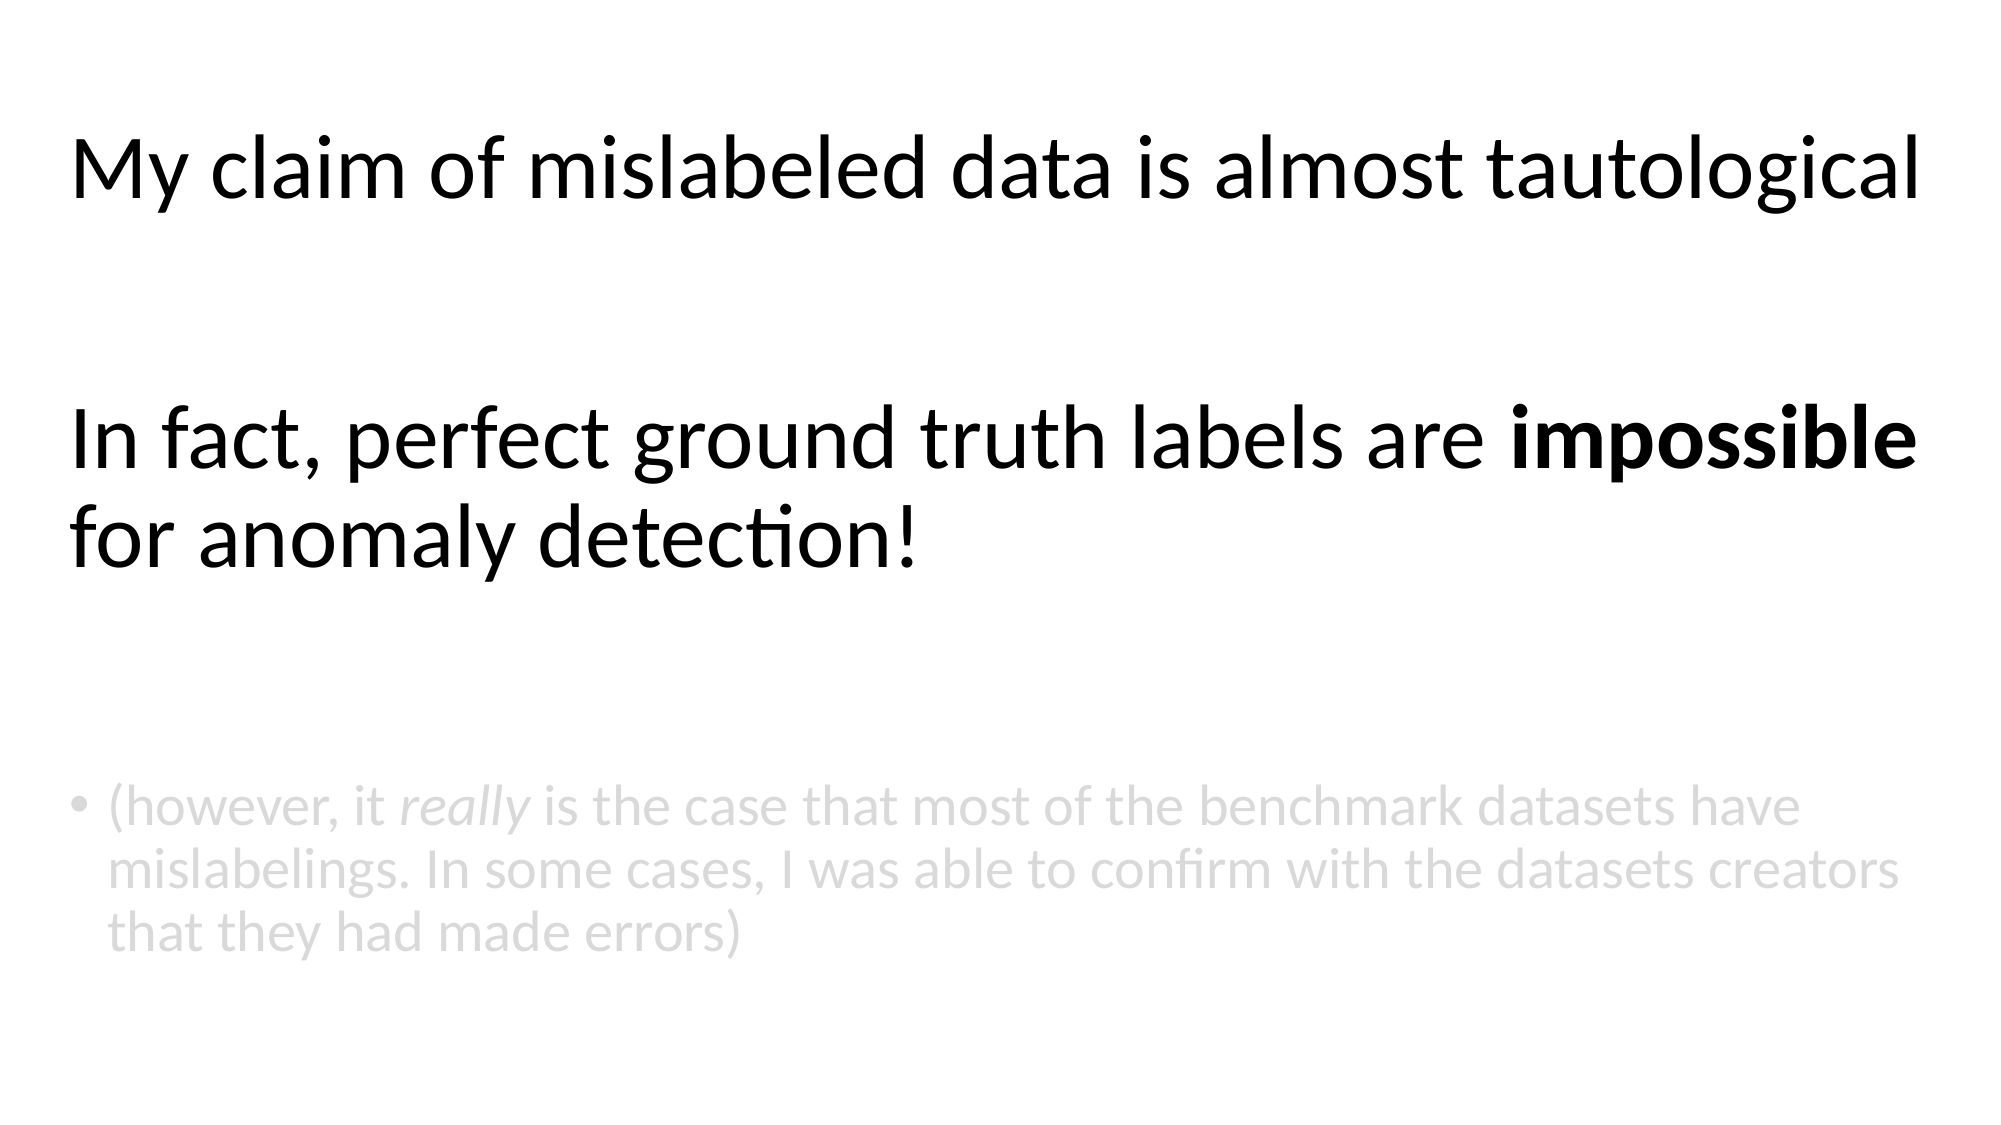

# My claim of mislabeled data is almost tautological
In fact, perfect ground truth labels are impossible for anomaly detection!

(however, it really is the case that most of the benchmark datasets have mislabelings. In some cases, I was able to confirm with the datasets creators that they had made errors)